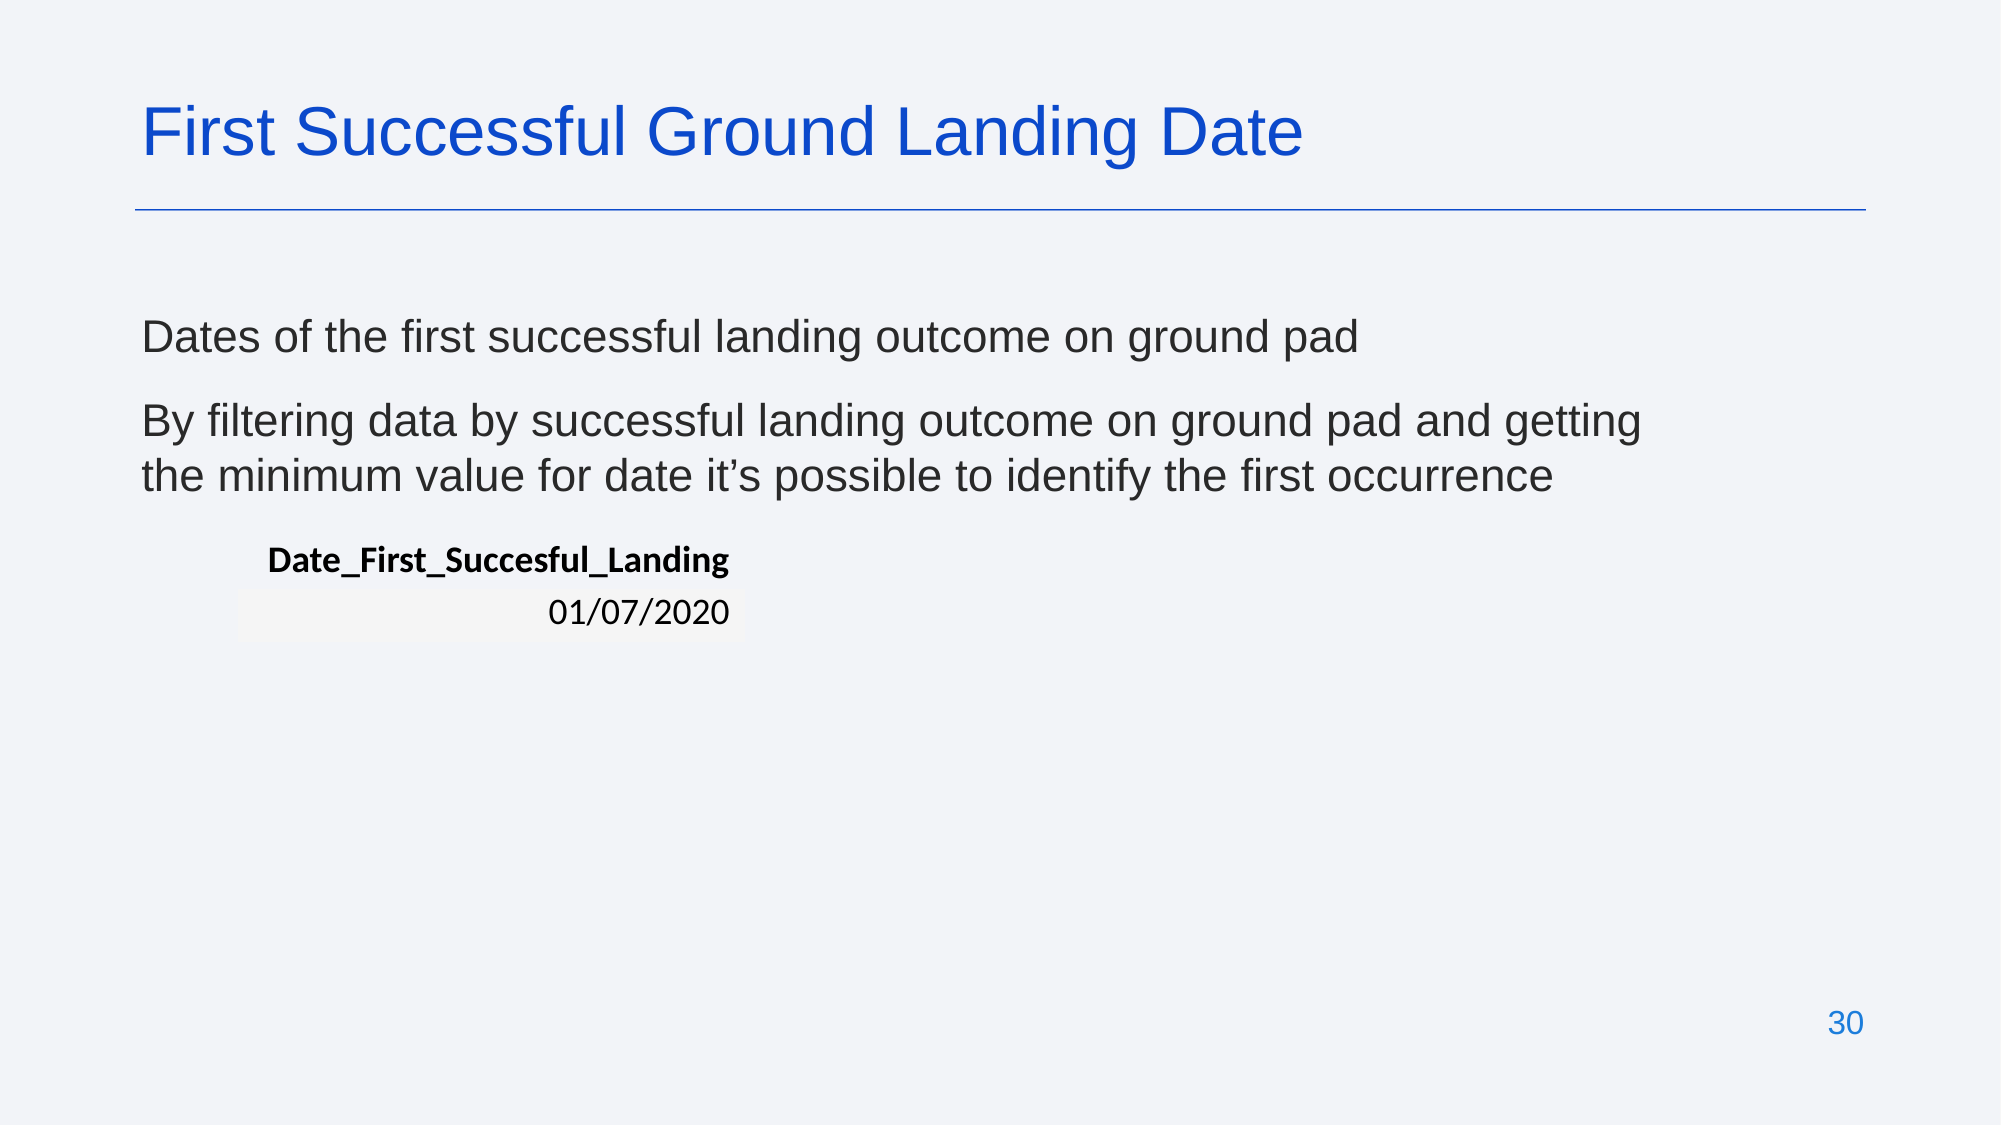

First Successful Ground Landing Date
Dates of the first successful landing outcome on ground pad
By filtering data by successful landing outcome on ground pad and getting
the minimum value for date it’s possible to identify the first occurrence
| Date\_First\_Succesful\_Landing |
| --- |
| 01/07/2020 |
30